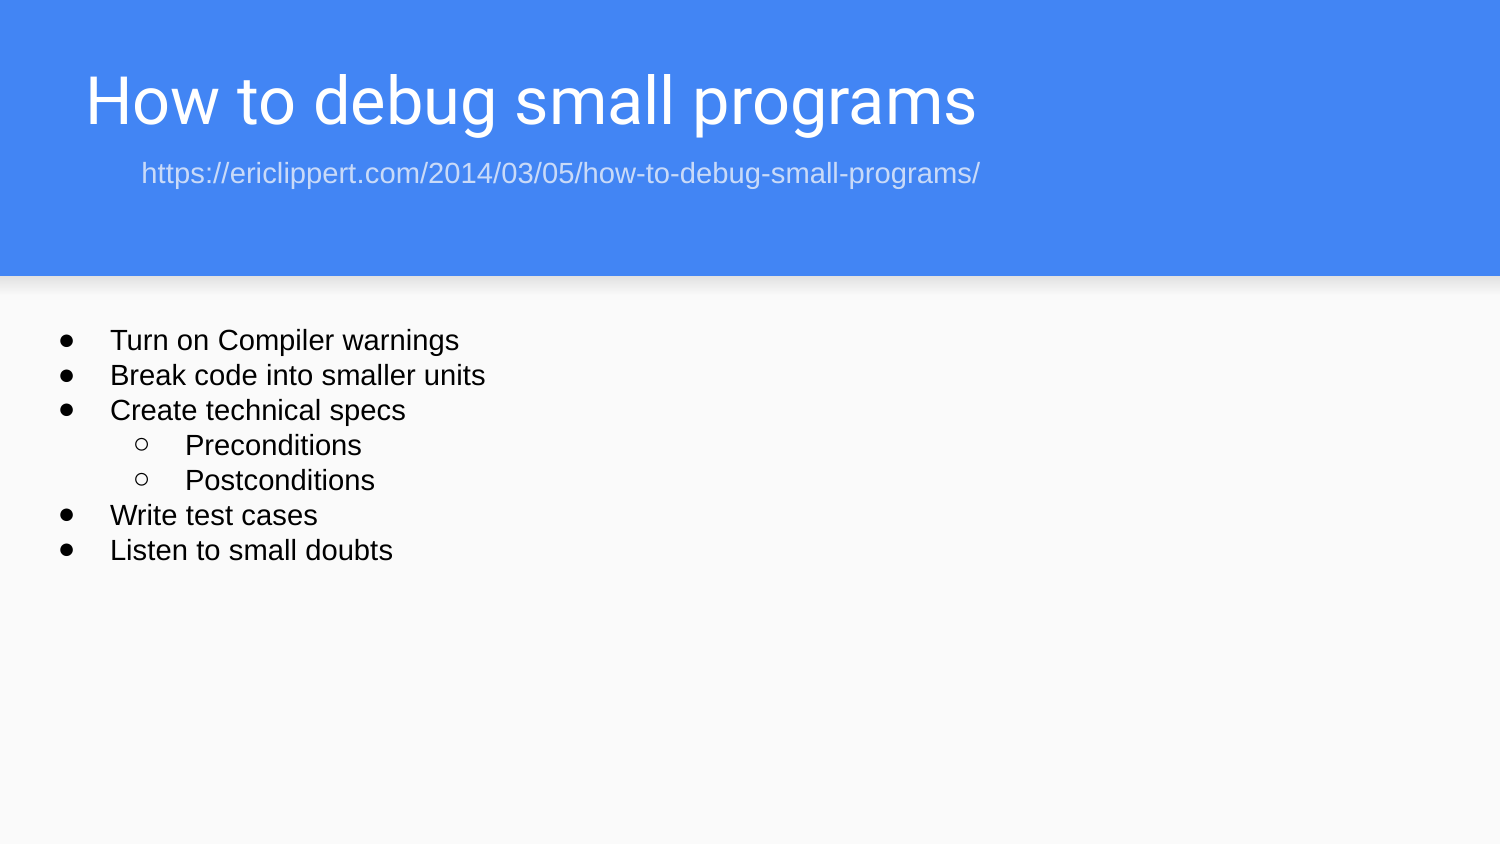

# How to debug small programs
https://ericlippert.com/2014/03/05/how-to-debug-small-programs/
Turn on Compiler warnings
Break code into smaller units
Create technical specs
Preconditions
Postconditions
Write test cases
Listen to small doubts